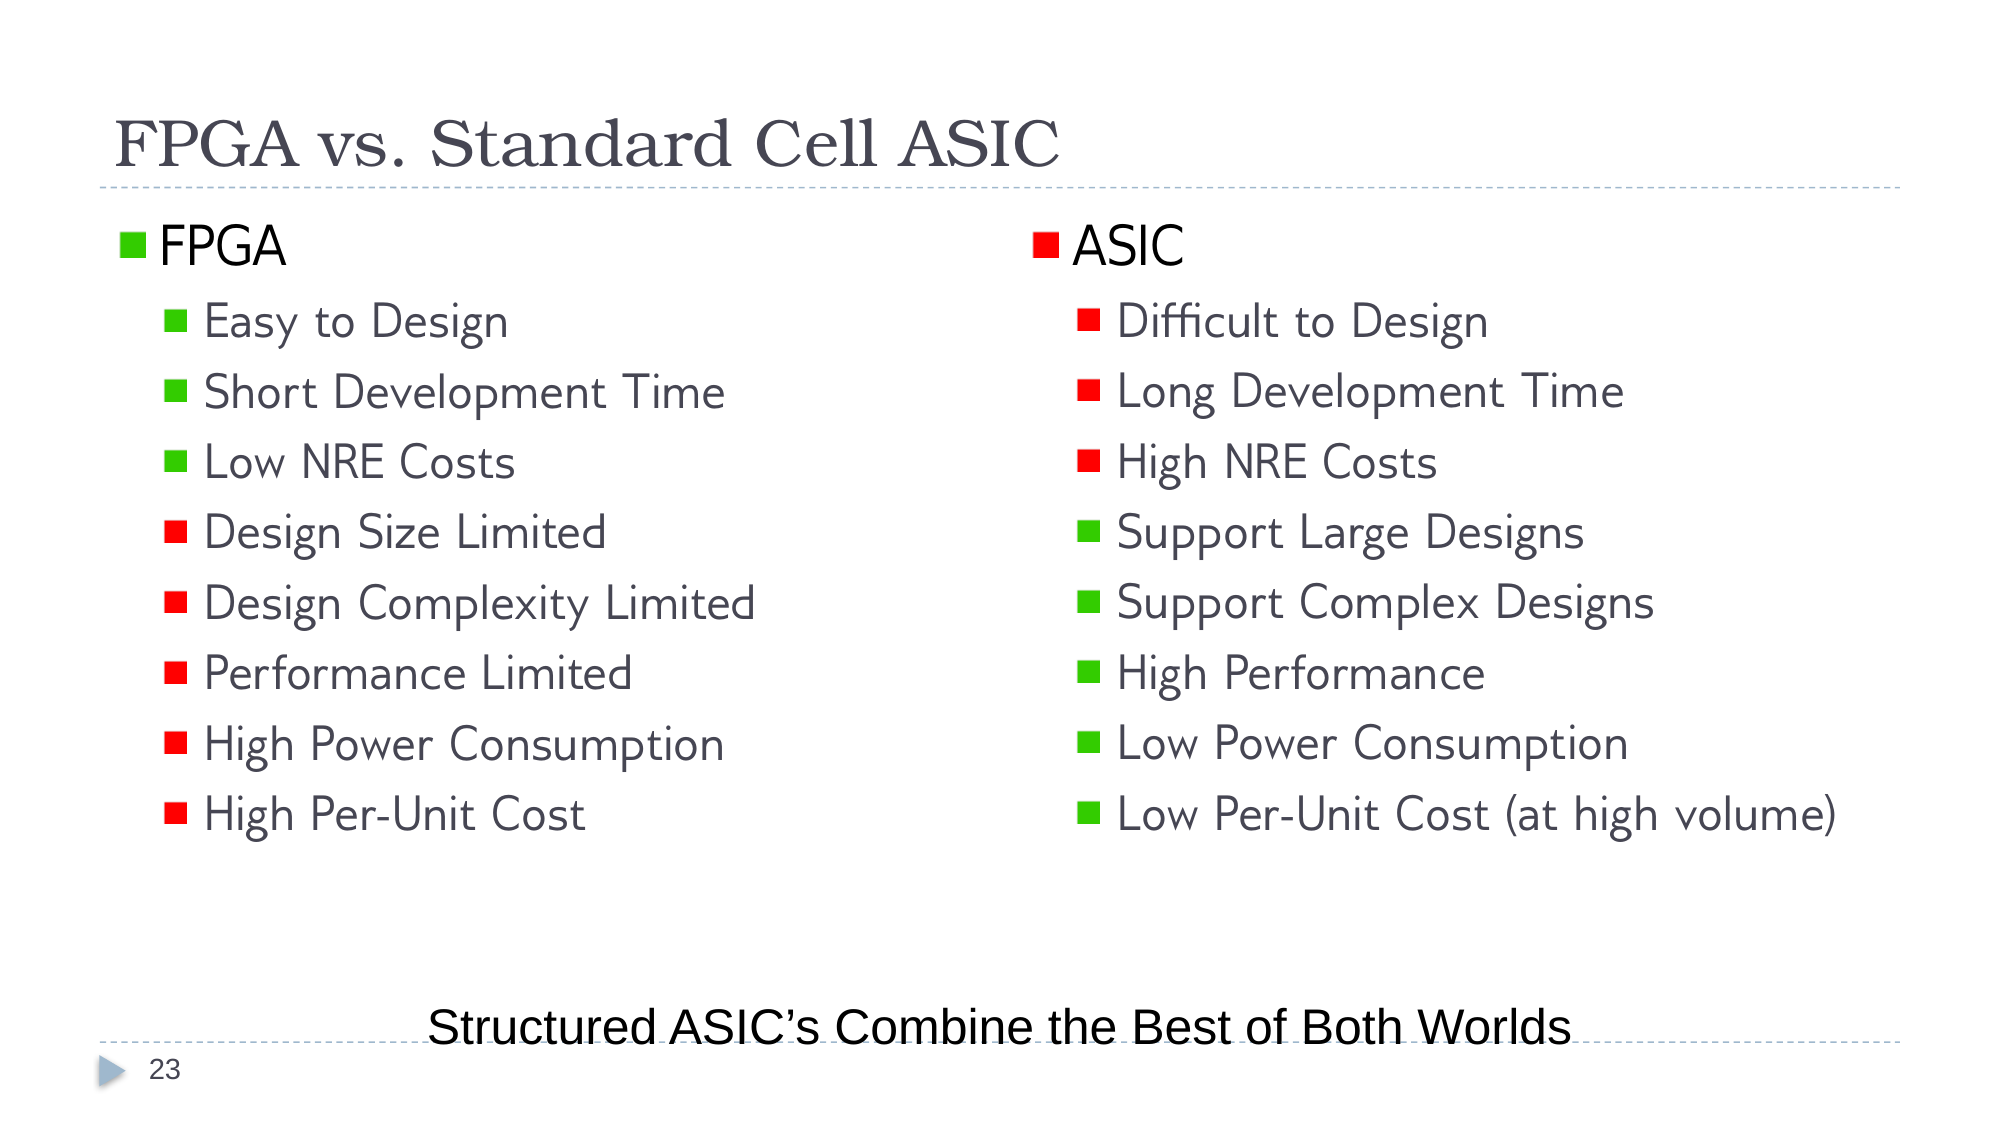

# FPGA vs. Standard Cell ASIC
ASIC
Difficult to Design
Long Development Time
High NRE Costs
Support Large Designs
Support Complex Designs
High Performance
Low Power Consumption
Low Per-Unit Cost (at high volume)
FPGA
Easy to Design
Short Development Time
Low NRE Costs
Design Size Limited
Design Complexity Limited
Performance Limited
High Power Consumption
High Per-Unit Cost
Structured ASIC’s Combine the Best of Both Worlds
23